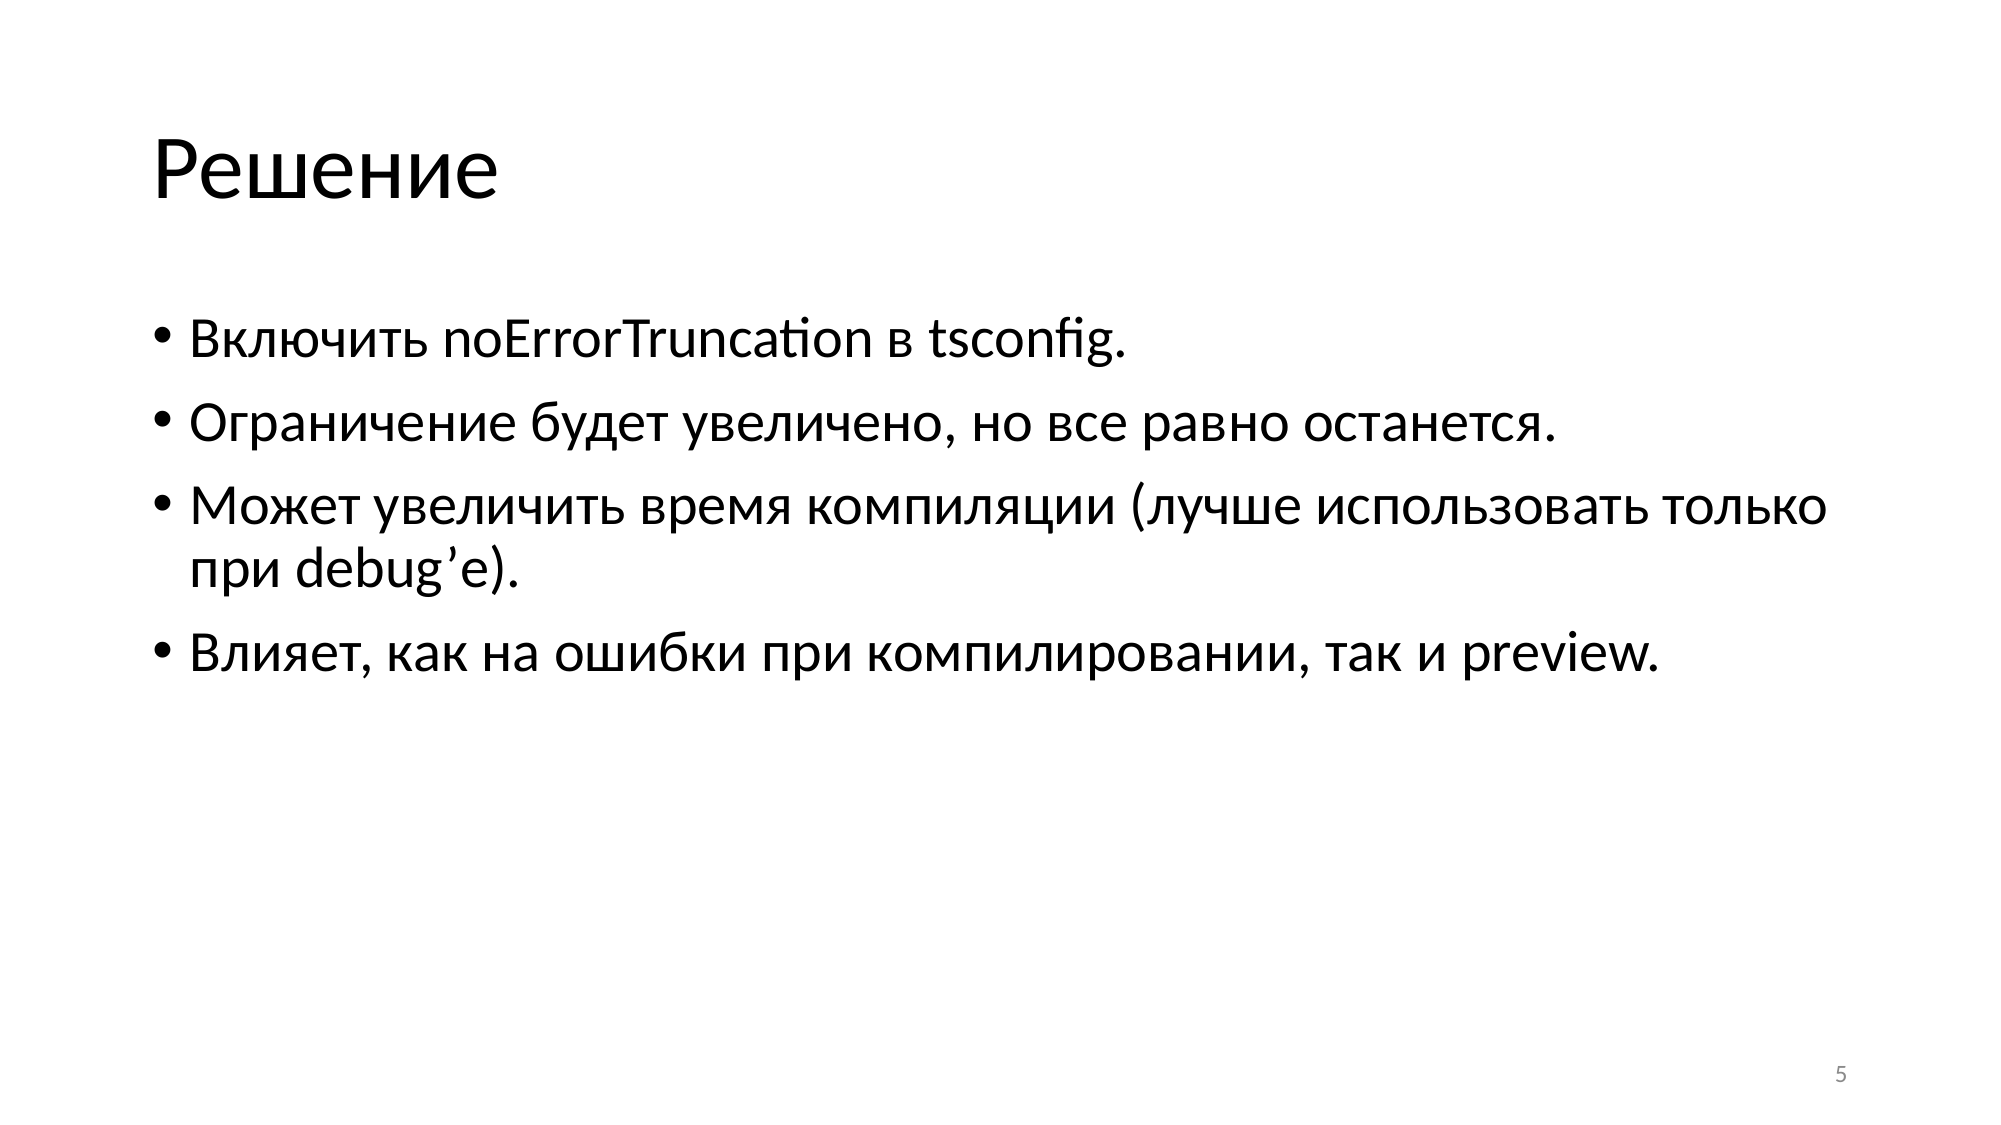

# Решение
Включить noErrorTruncation в tsconfig.
Ограничение будет увеличено, но все равно останется.
Может увеличить время компиляции (лучше использовать только при debug’е).
Влияет, как на ошибки при компилировании, так и preview.
5